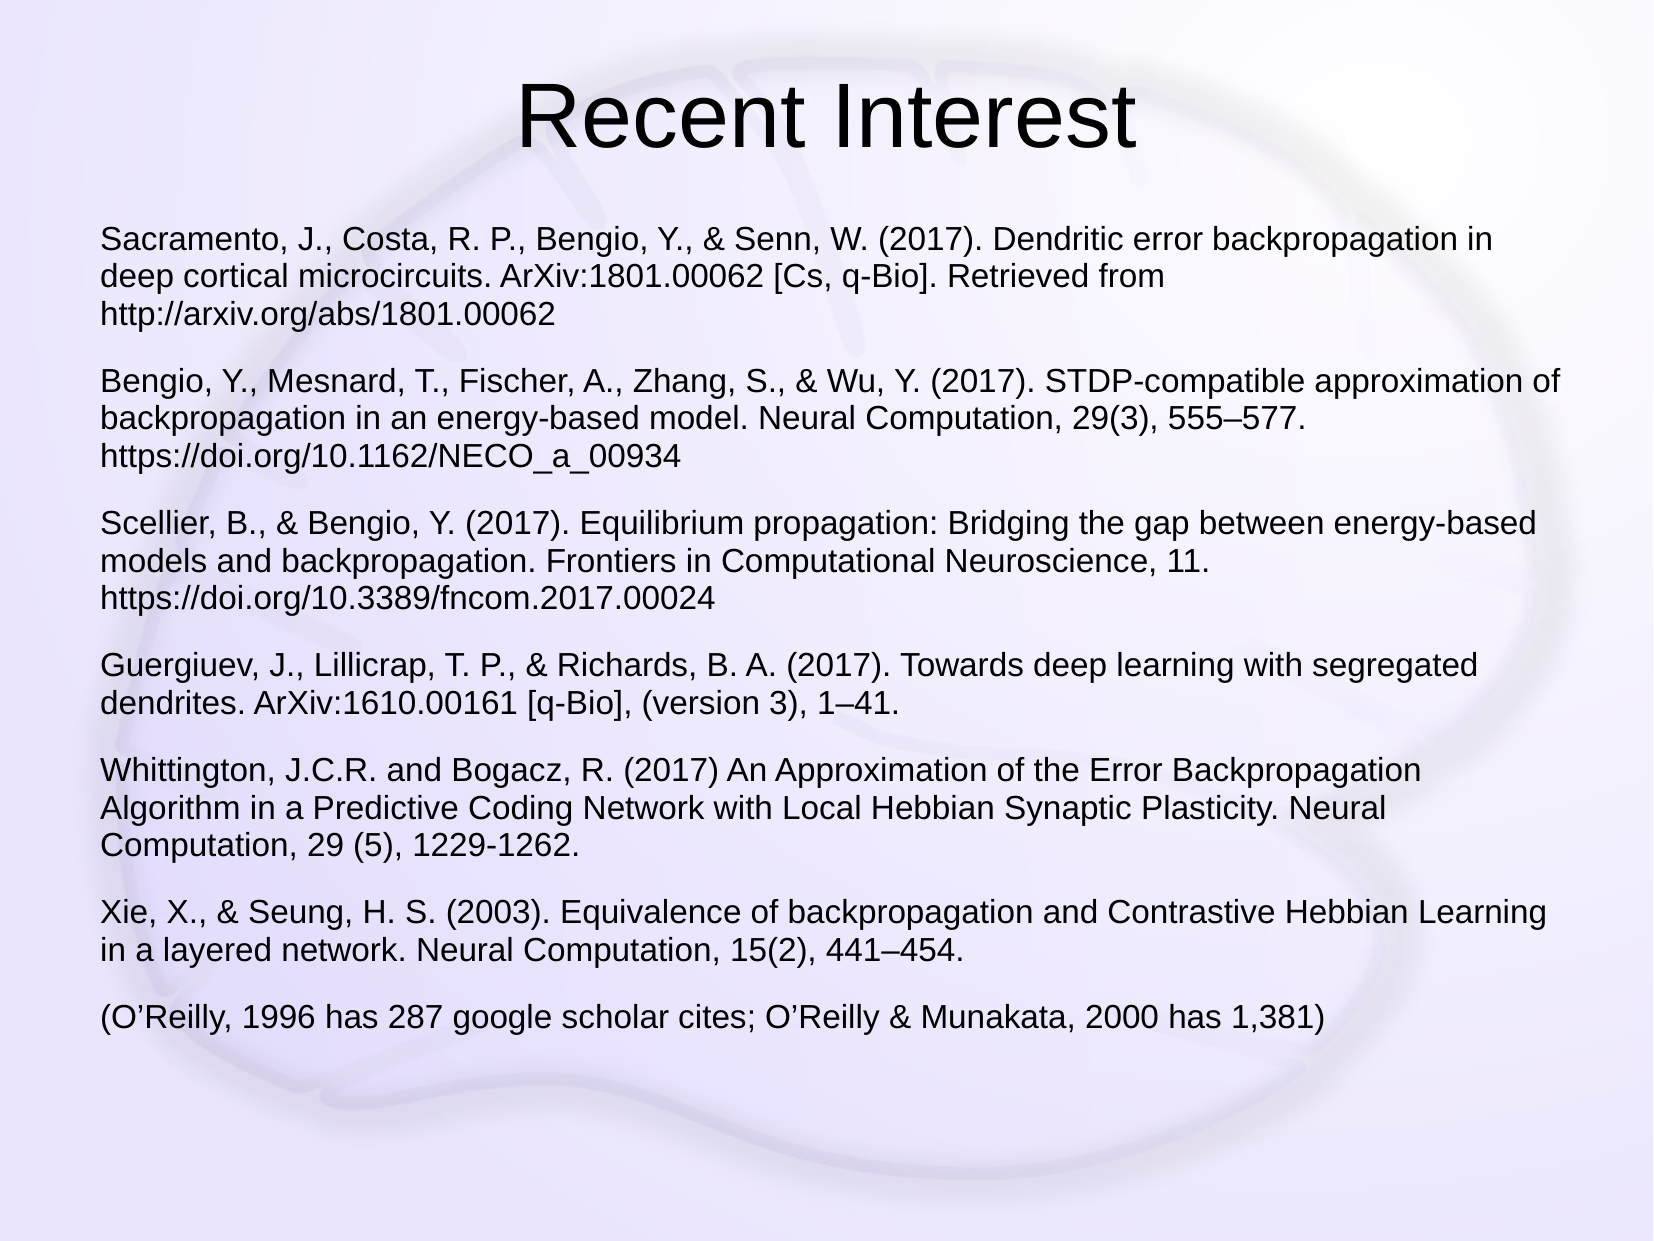

# Recent Interest
Sacramento, J., Costa, R. P., Bengio, Y., & Senn, W. (2017). Dendritic error backpropagation in deep cortical microcircuits. ArXiv:1801.00062 [Cs, q-Bio]. Retrieved from http://arxiv.org/abs/1801.00062
Bengio, Y., Mesnard, T., Fischer, A., Zhang, S., & Wu, Y. (2017). STDP-compatible approximation of backpropagation in an energy-based model. Neural Computation, 29(3), 555–577. https://doi.org/10.1162/NECO_a_00934
Scellier, B., & Bengio, Y. (2017). Equilibrium propagation: Bridging the gap between energy-based models and backpropagation. Frontiers in Computational Neuroscience, 11. https://doi.org/10.3389/fncom.2017.00024
Guergiuev, J., Lillicrap, T. P., & Richards, B. A. (2017). Towards deep learning with segregated dendrites. ArXiv:1610.00161 [q-Bio], (version 3), 1–41.
Whittington, J.C.R. and Bogacz, R. (2017) An Approximation of the Error Backpropagation Algorithm in a Predictive Coding Network with Local Hebbian Synaptic Plasticity. Neural Computation, 29 (5), 1229-1262.
Xie, X., & Seung, H. S. (2003). Equivalence of backpropagation and Contrastive Hebbian Learning in a layered network. Neural Computation, 15(2), 441–454.
(O’Reilly, 1996 has 287 google scholar cites; O’Reilly & Munakata, 2000 has 1,381)